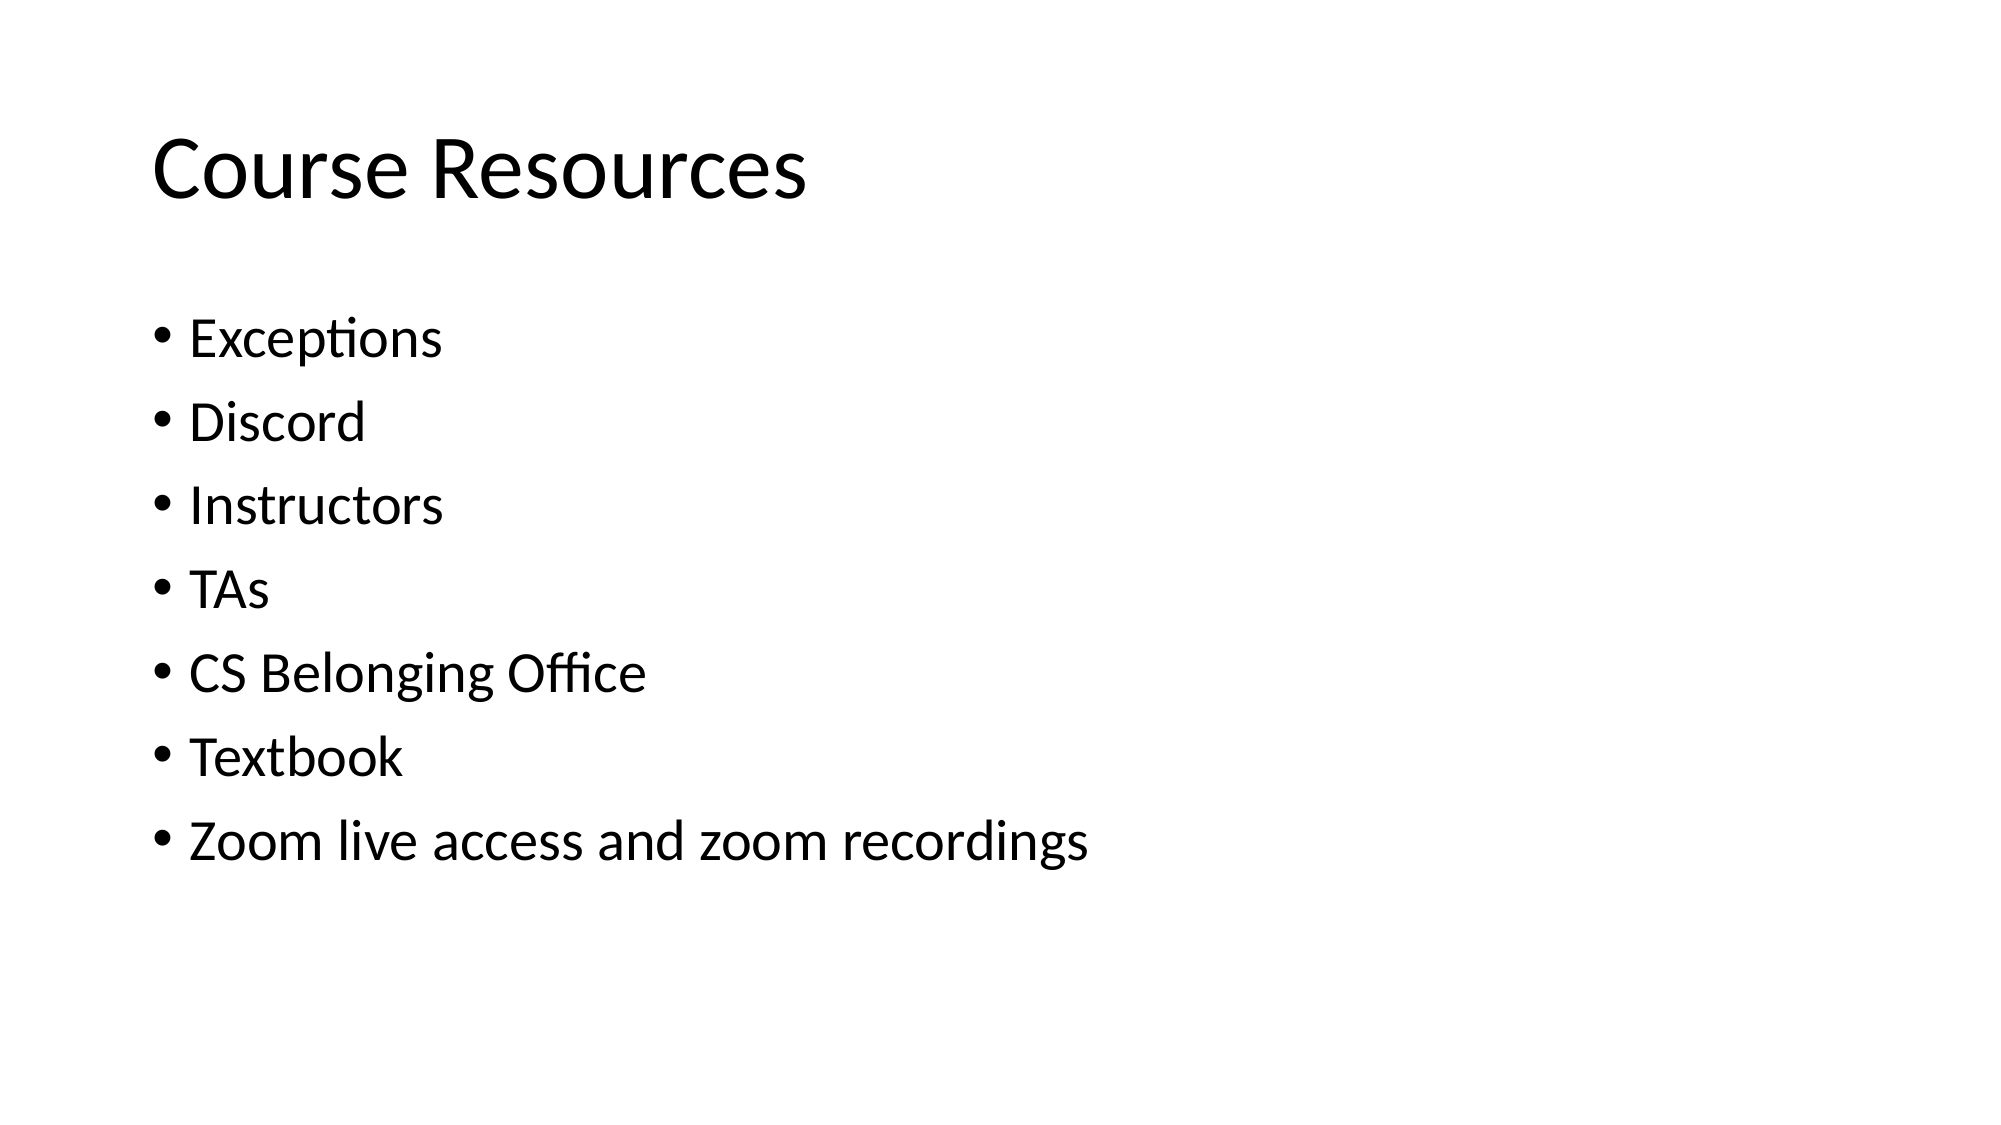

# Course Resources
Exceptions
Discord
Instructors
TAs
CS Belonging Office
Textbook
Zoom live access and zoom recordings